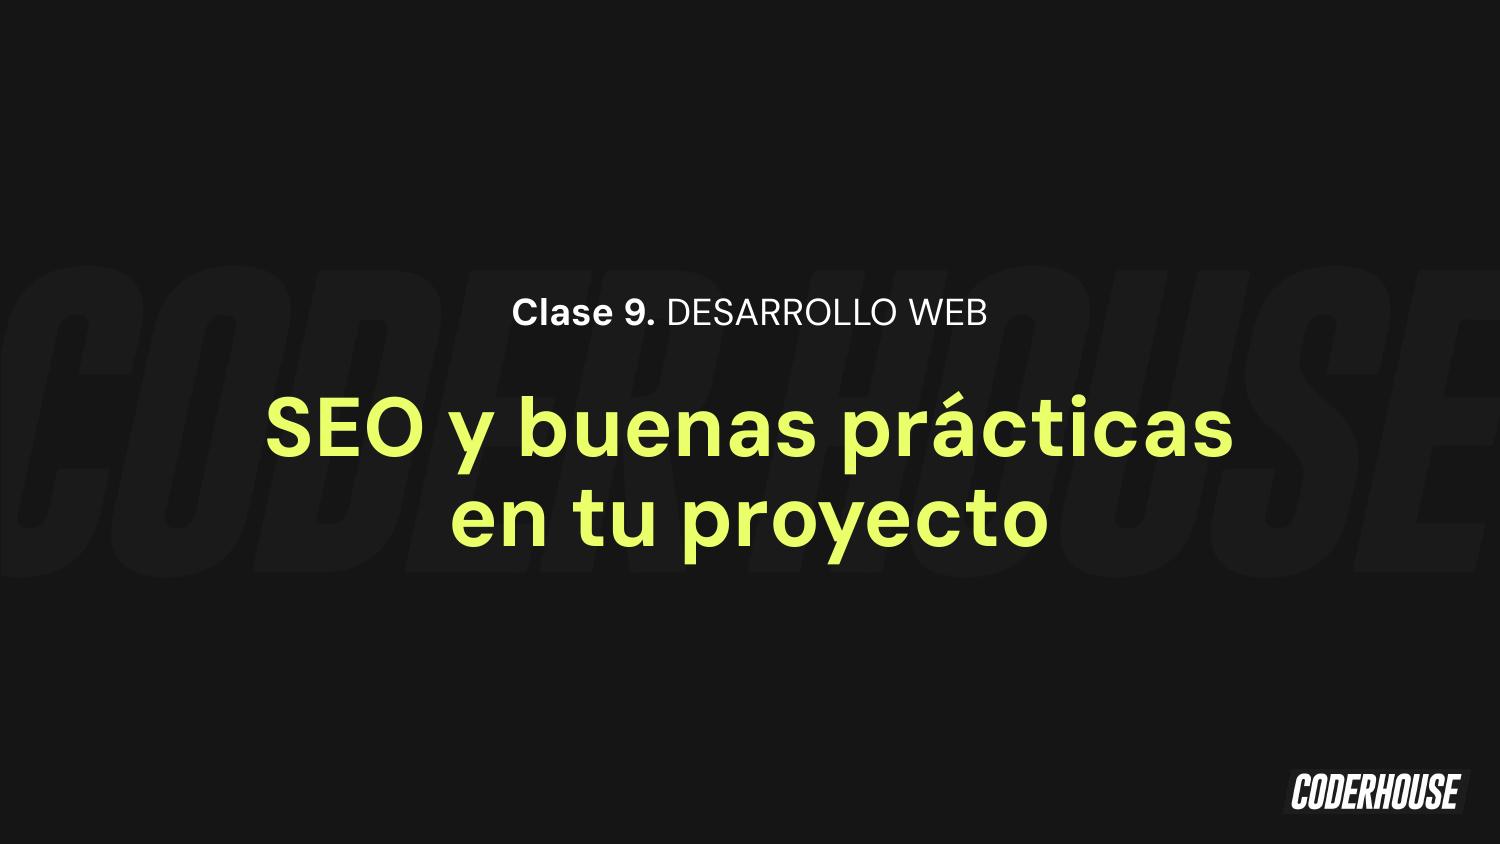

Clase 9. DESARROLLO WEB
SEO y buenas prácticas en tu proyecto